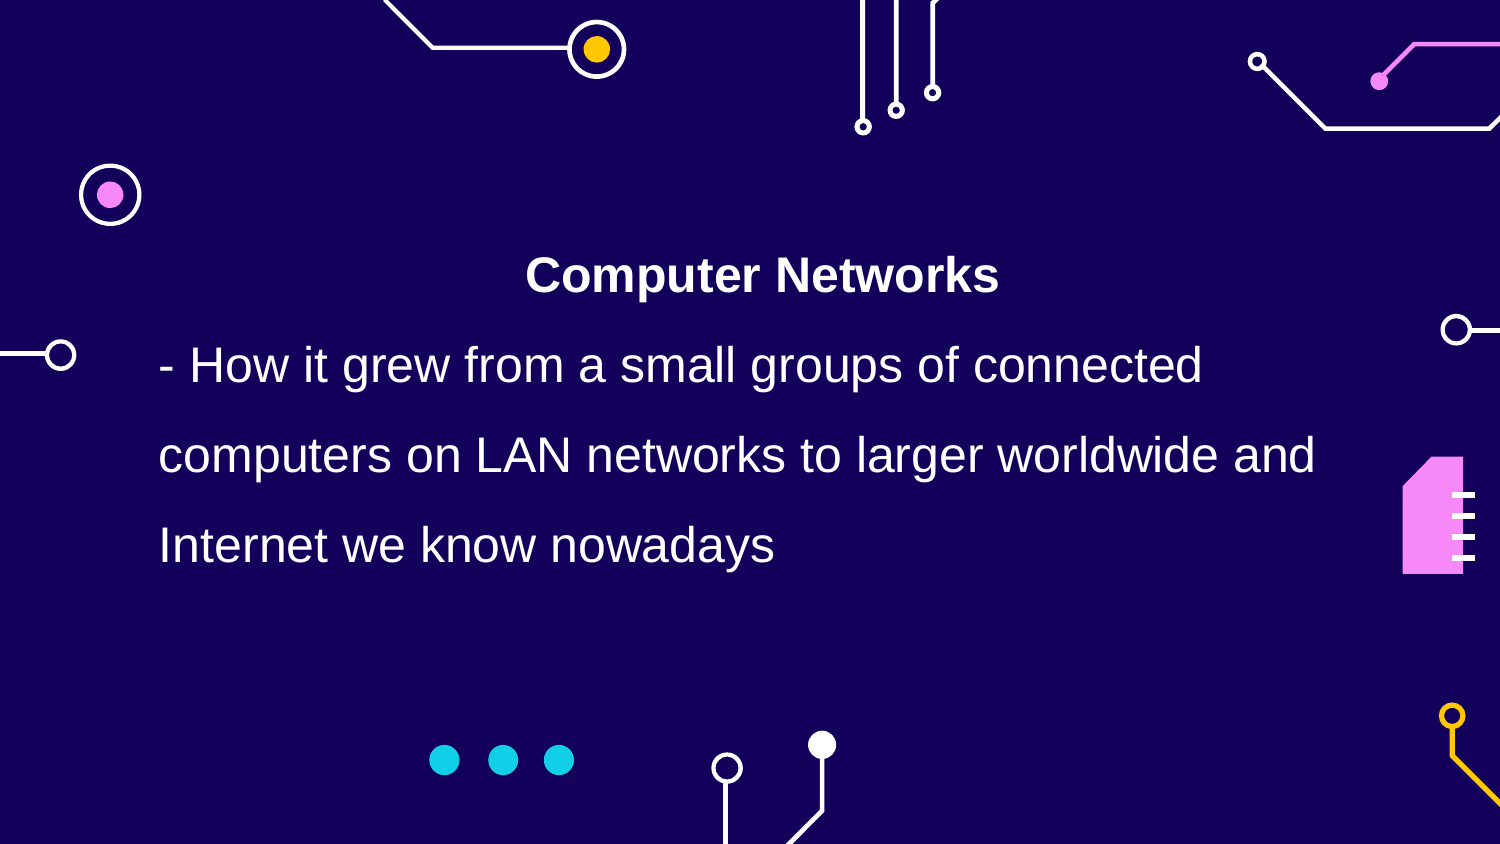

Computer Networks
- How it grew from a small groups of connected computers on LAN networks to larger worldwide and Internet we know nowadays